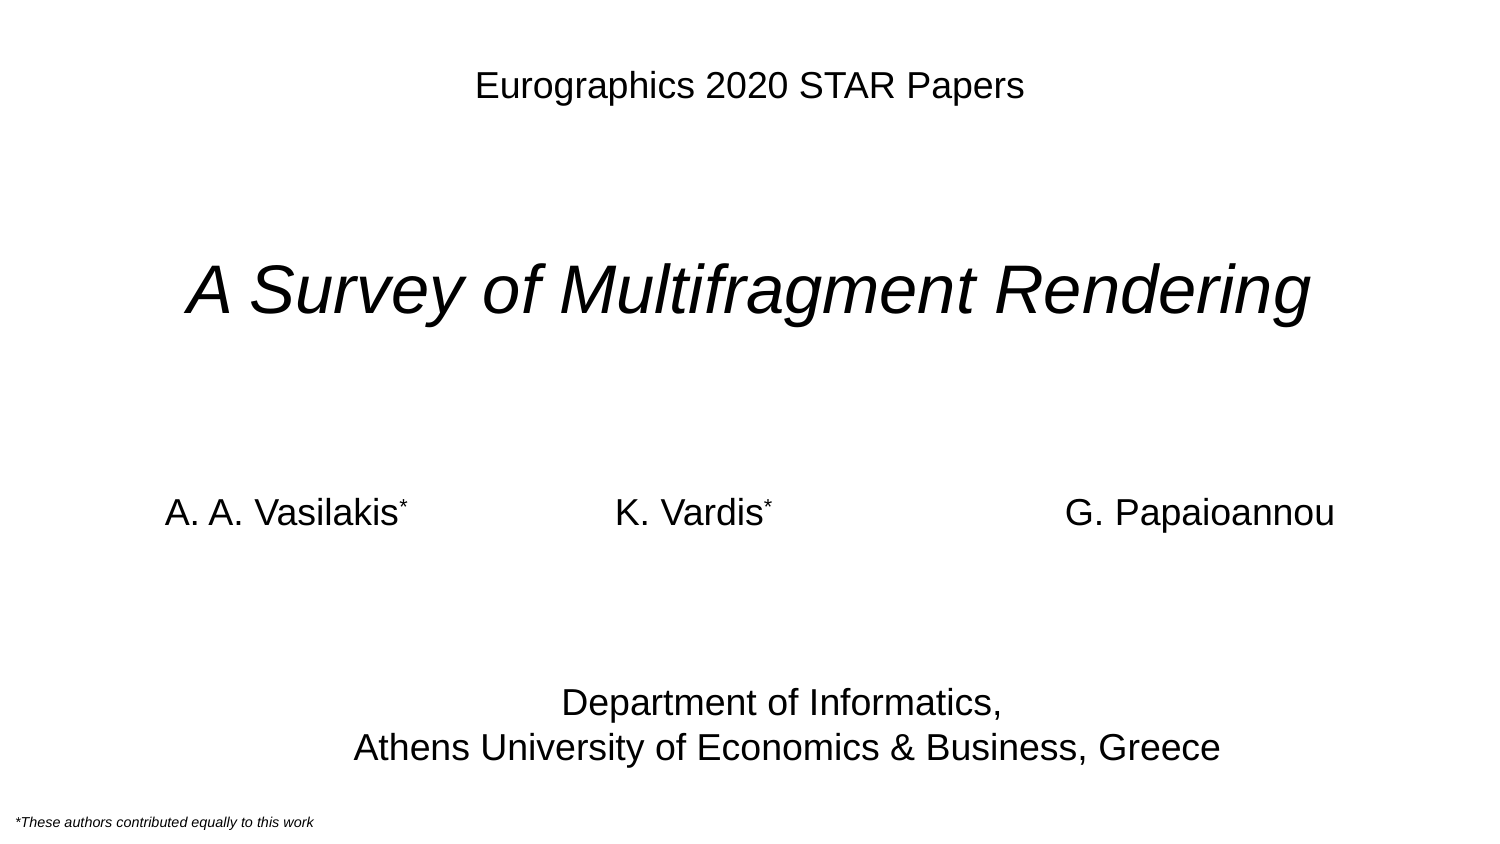

Eurographics 2020 STAR Papers

# A Survey of Multifragment Rendering
A. A. Vasilakis* 		K. Vardis* 		G. Papaioannou
Department of Informatics,
Athens University of Economics & Business, Greece

*These authors contributed equally to this work